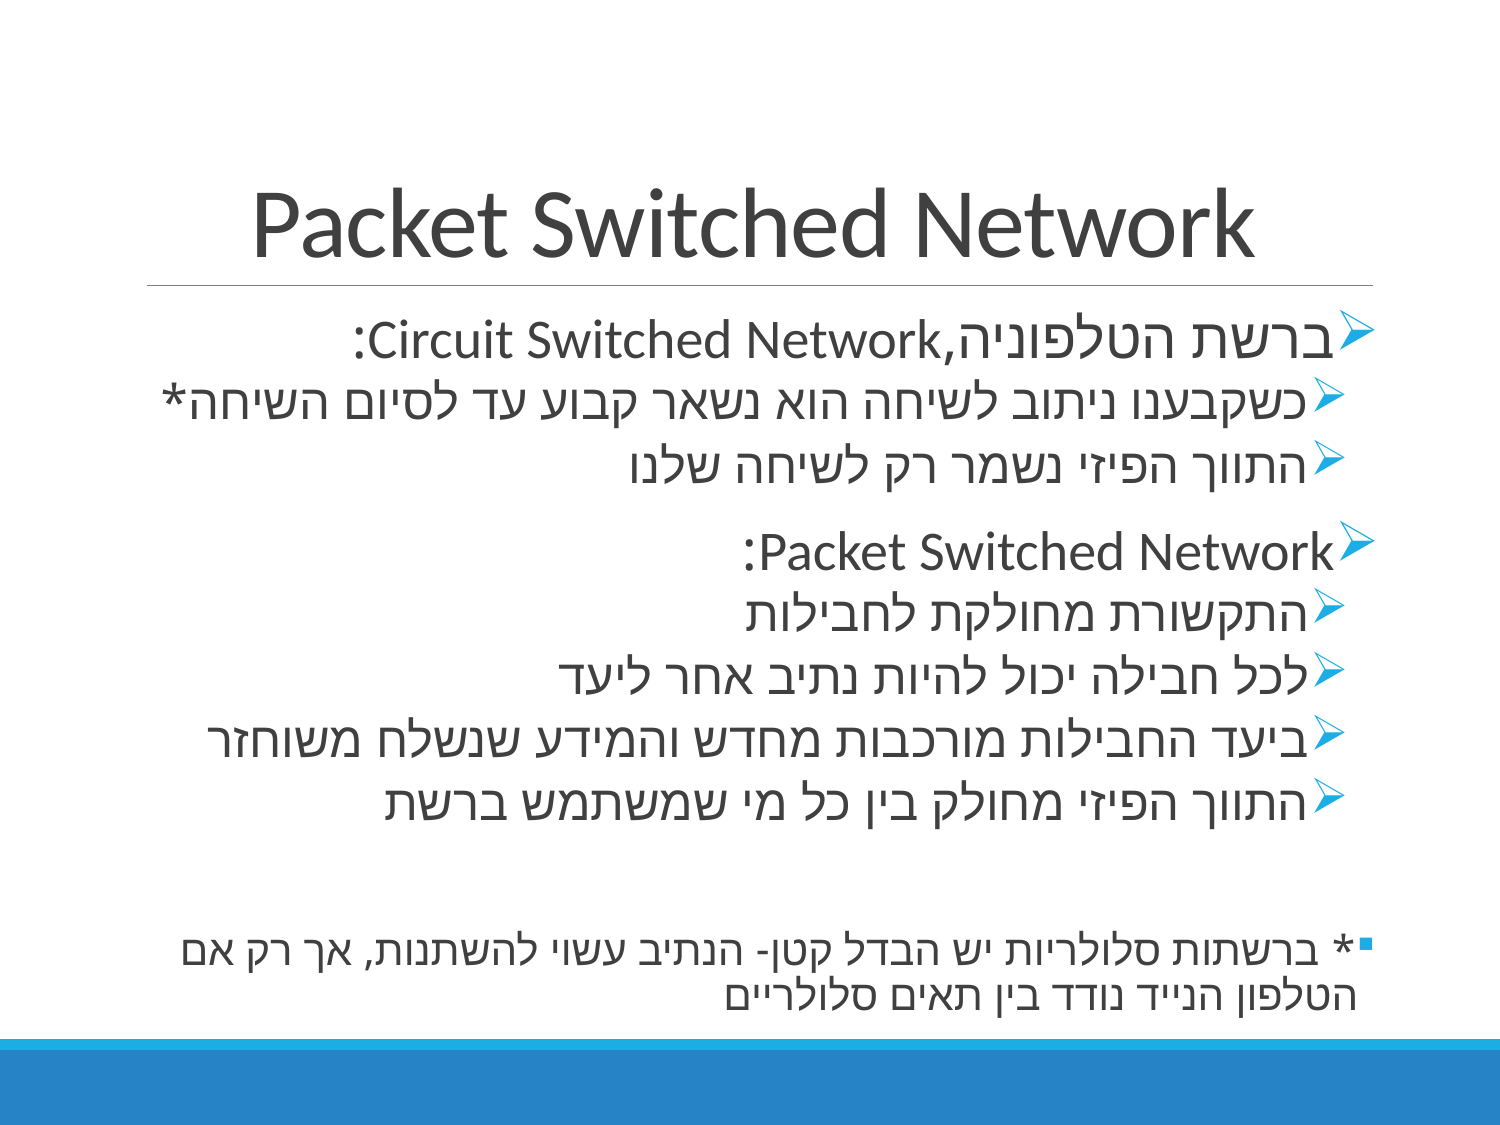

# Packet Switched Network
ברשת הטלפוניה,Circuit Switched Network:
כשקבענו ניתוב לשיחה הוא נשאר קבוע עד לסיום השיחה*
התווך הפיזי נשמר רק לשיחה שלנו
Packet Switched Network:
התקשורת מחולקת לחבילות
לכל חבילה יכול להיות נתיב אחר ליעד
ביעד החבילות מורכבות מחדש והמידע שנשלח משוחזר
התווך הפיזי מחולק בין כל מי שמשתמש ברשת

* ברשתות סלולריות יש הבדל קטן- הנתיב עשוי להשתנות, אך רק אם הטלפון הנייד נודד בין תאים סלולריים